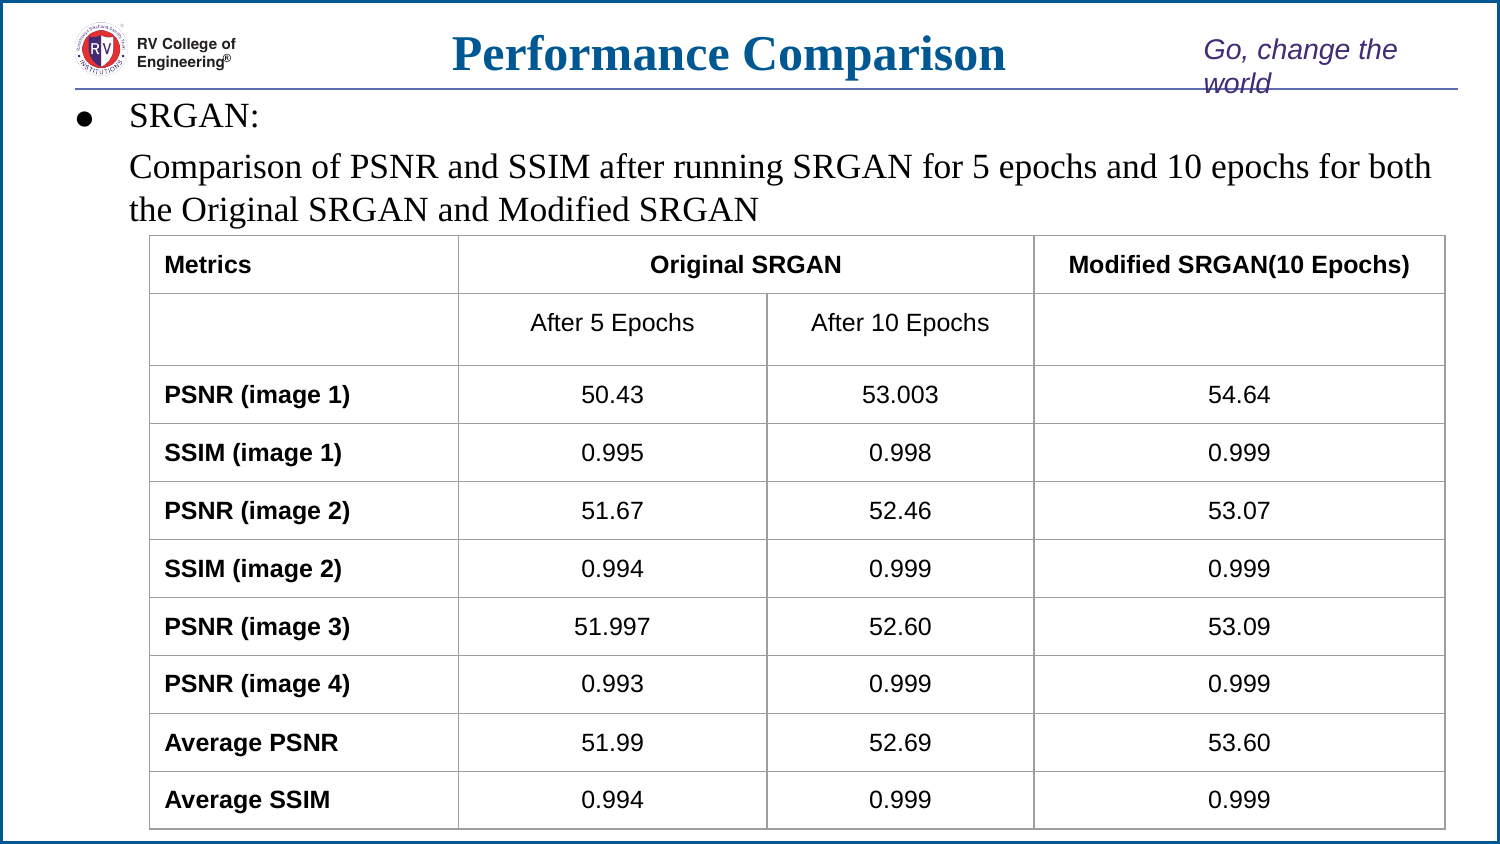

# Performance Comparison
SRGAN:
Comparison of PSNR and SSIM after running SRGAN for 5 epochs and 10 epochs for both the Original SRGAN and Modified SRGAN
| Metrics | Original SRGAN |  | Modified SRGAN(10 Epochs) |
| --- | --- | --- | --- |
|  | After 5 Epochs | After 10 Epochs |  |
| PSNR (image 1) | 50.43 | 53.003 | 54.64 |
| SSIM (image 1) | 0.995 | 0.998 | 0.999 |
| PSNR (image 2) | 51.67 | 52.46 | 53.07 |
| SSIM (image 2) | 0.994 | 0.999 | 0.999 |
| PSNR (image 3) | 51.997 | 52.60 | 53.09 |
| PSNR (image 4) | 0.993 | 0.999 | 0.999 |
| Average PSNR | 51.99 | 52.69 | 53.60 |
| Average SSIM | 0.994 | 0.999 | 0.999 |